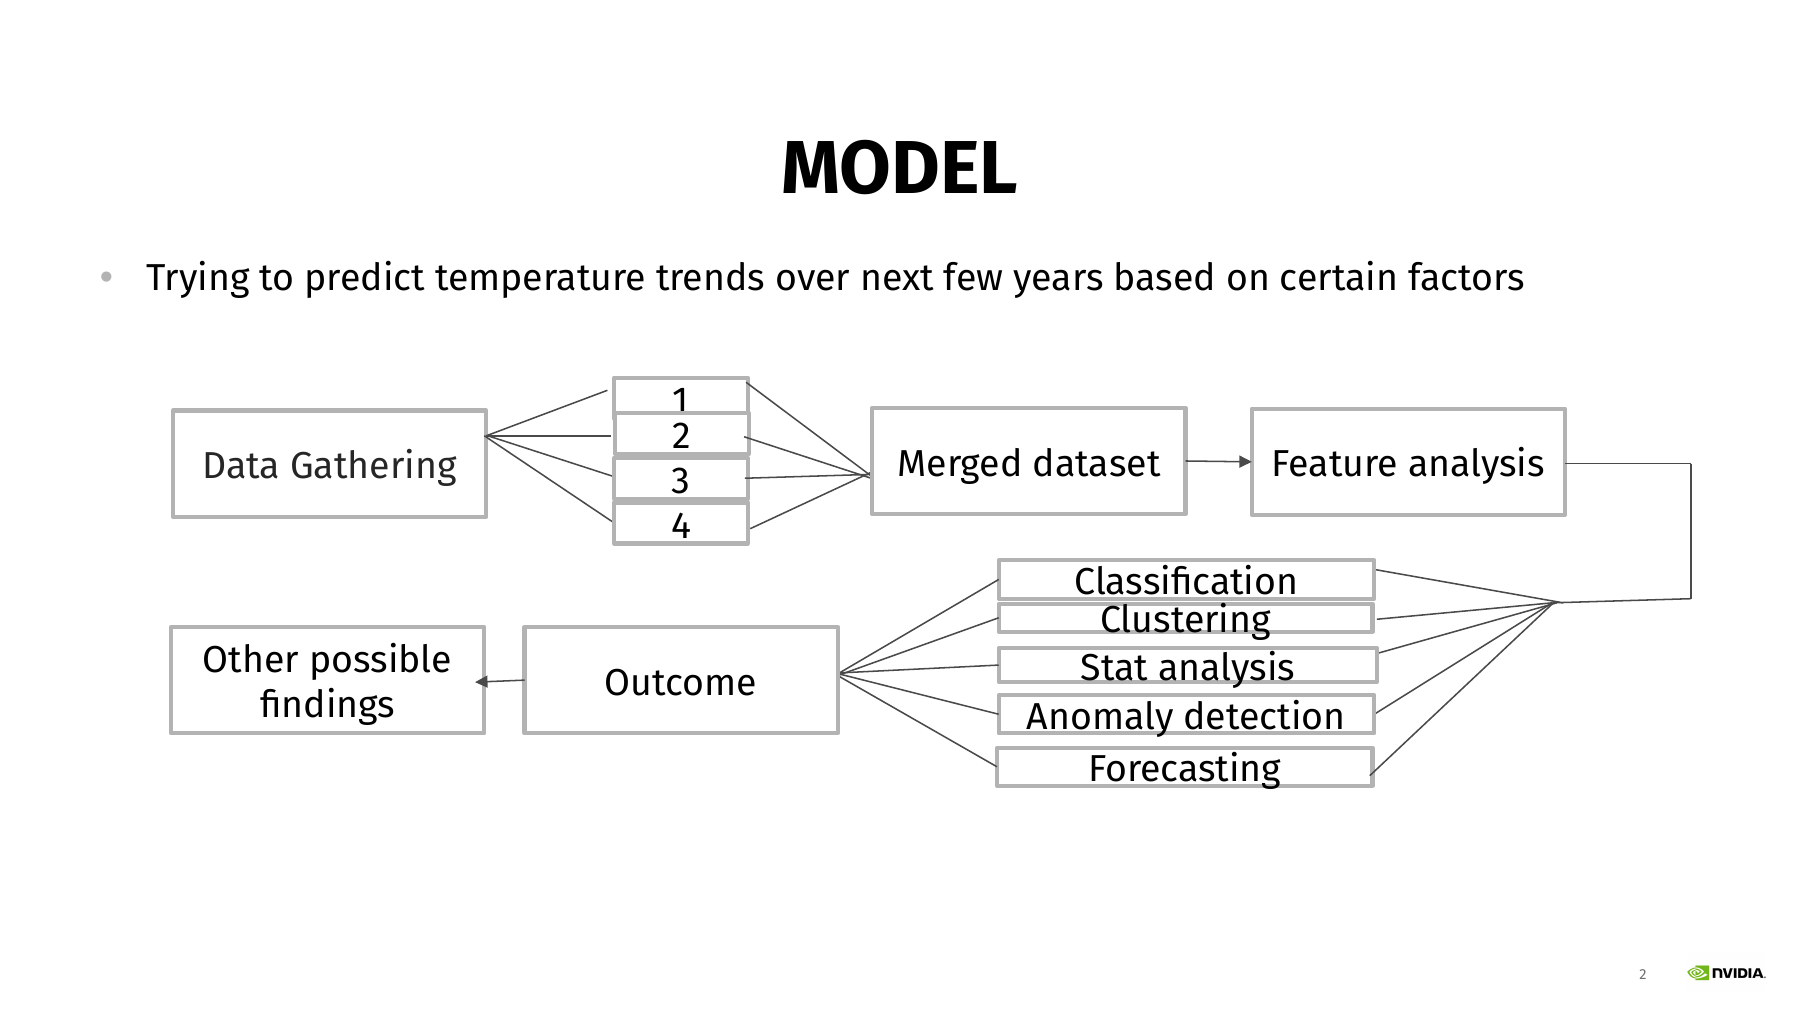

# Model
Trying to predict temperature trends over next few years based on certain factors
1
Merged dataset
Feature analysis
Data Gathering
2
3
4
Classification
Clustering
Other possible findings
Outcome
Stat analysis
Anomaly detection
Forecasting